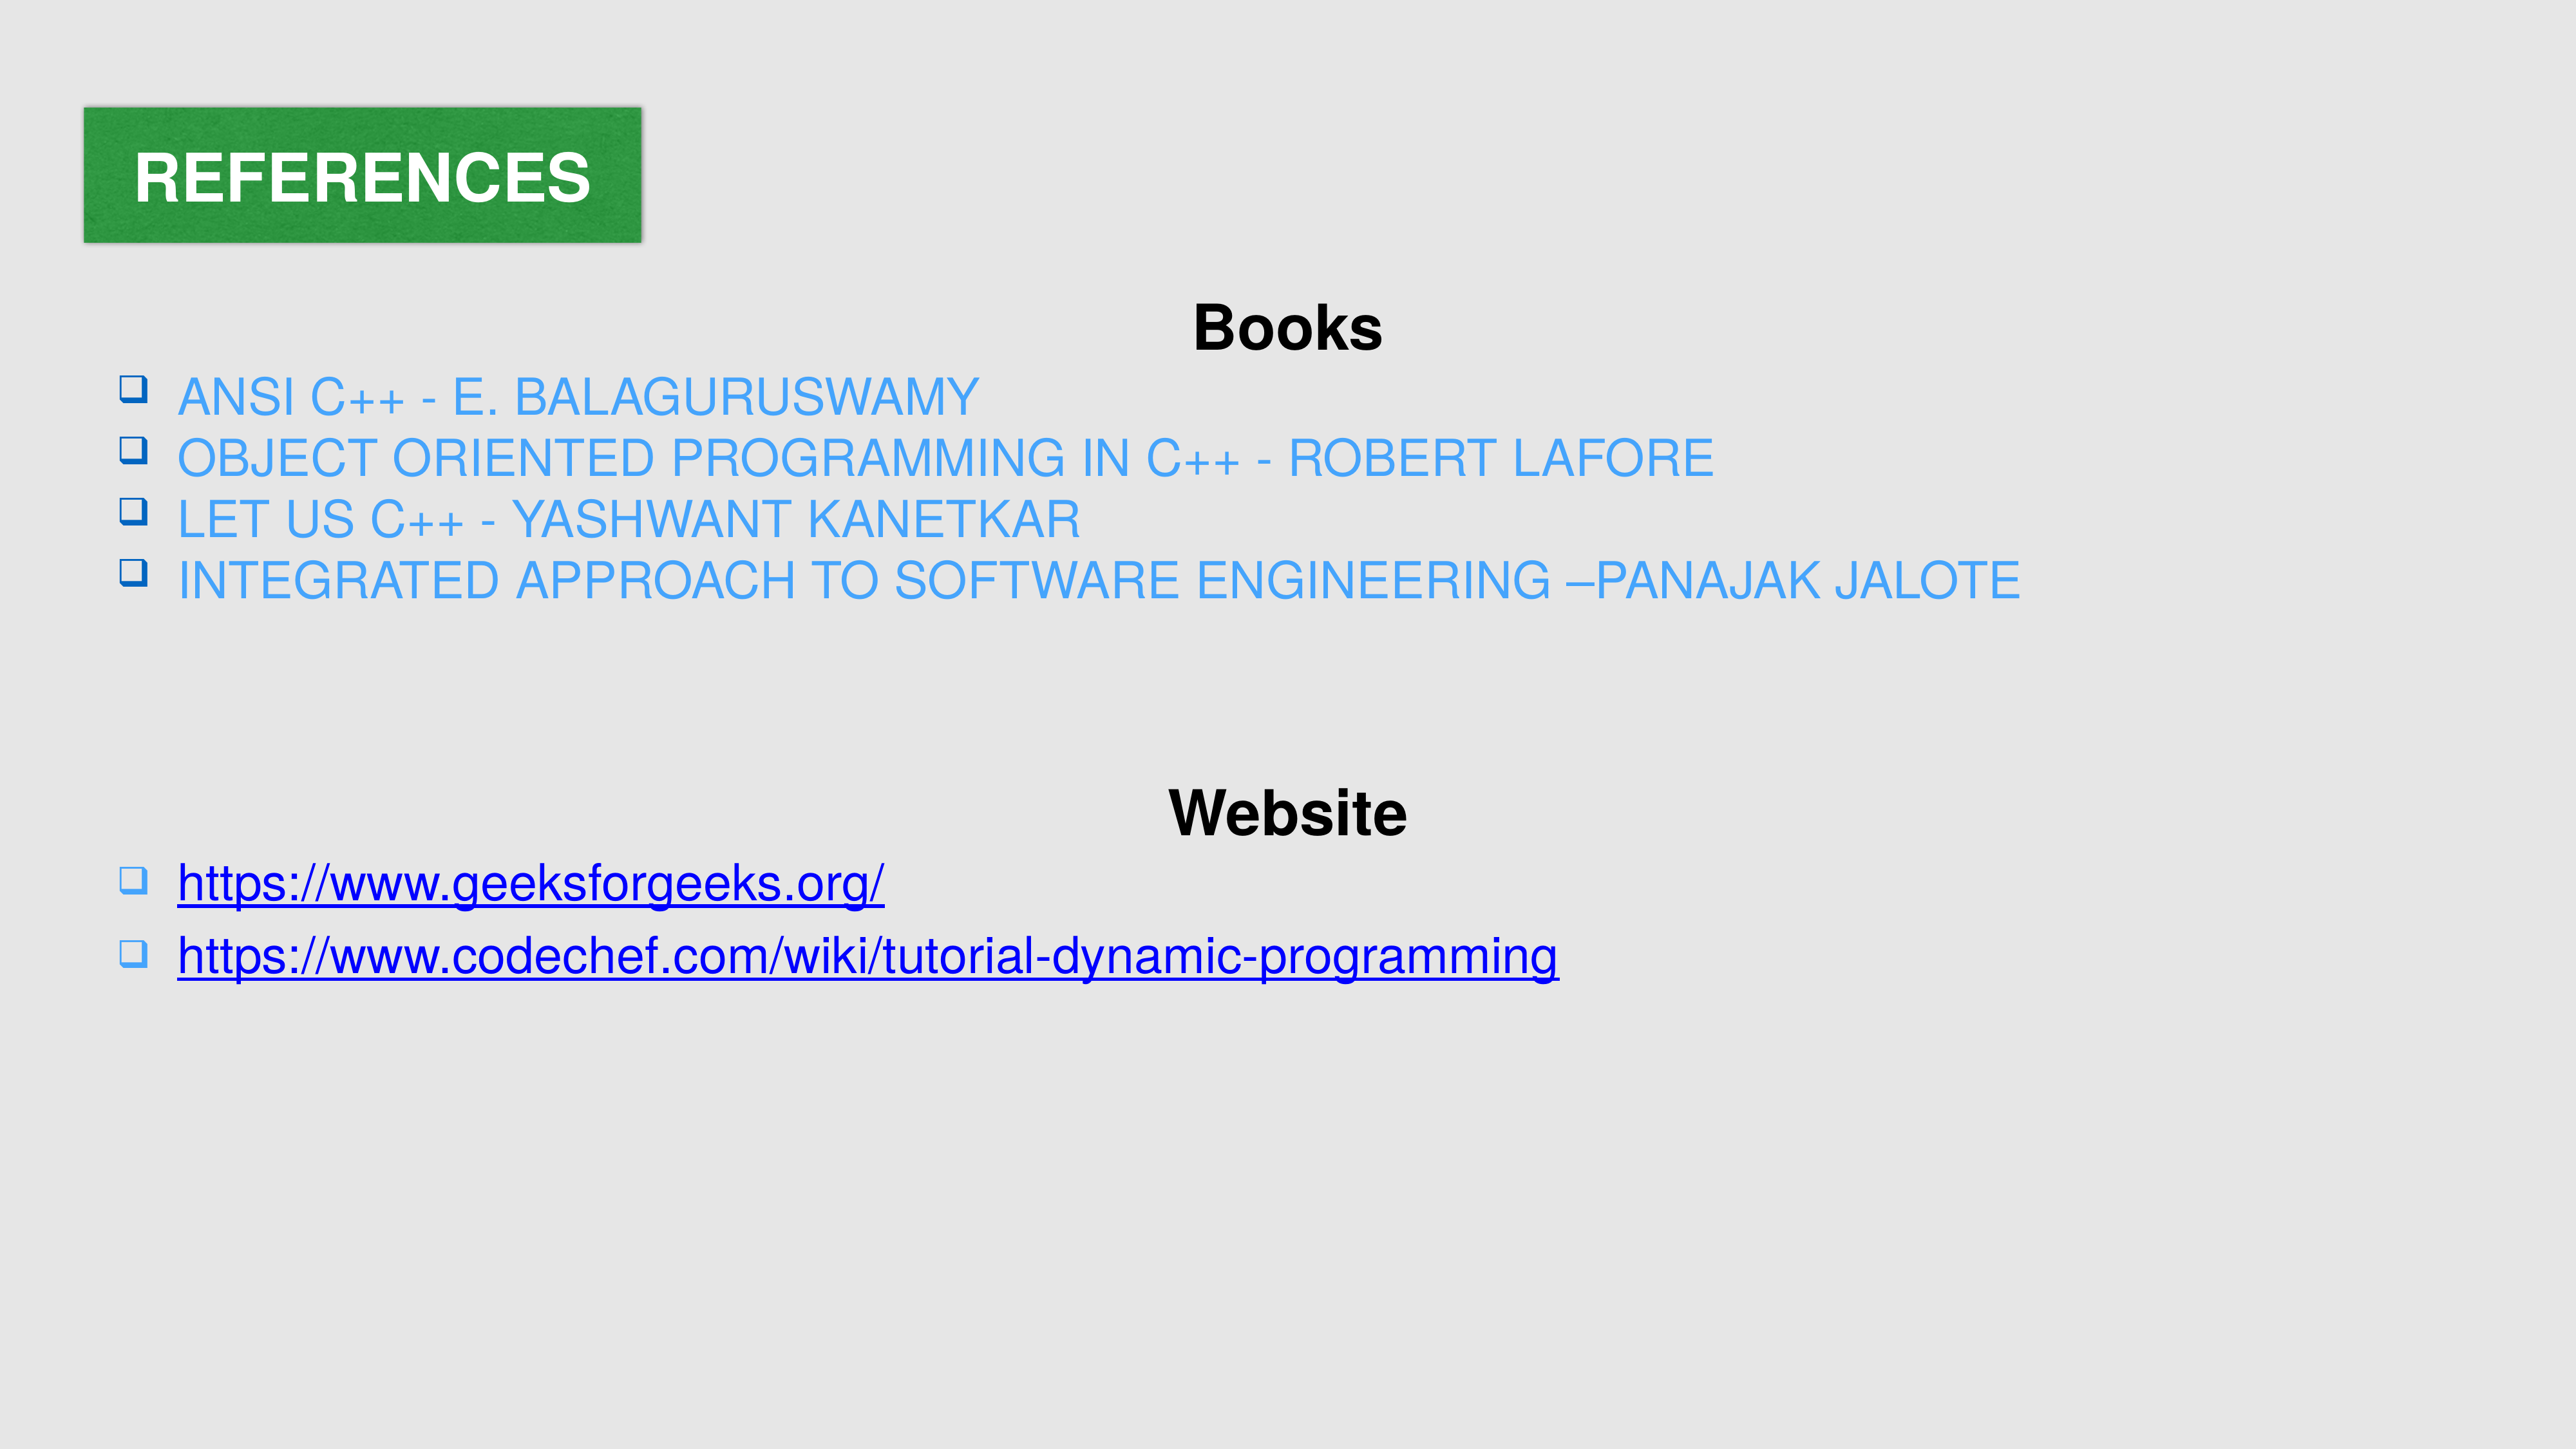

REFERENCES
Books
ANSI C++ - E. BALAGURUSWAMY
OBJECT ORIENTED PROGRAMMING IN C++ - ROBERT LAFORE
LET US C++ - YASHWANT KANETKAR
INTEGRATED APPROACH TO SOFTWARE ENGINEERING –PANAJAK JALOTE

Website
https://www.geeksforgeeks.org/
https://www.codechef.com/wiki/tutorial-dynamic-programming